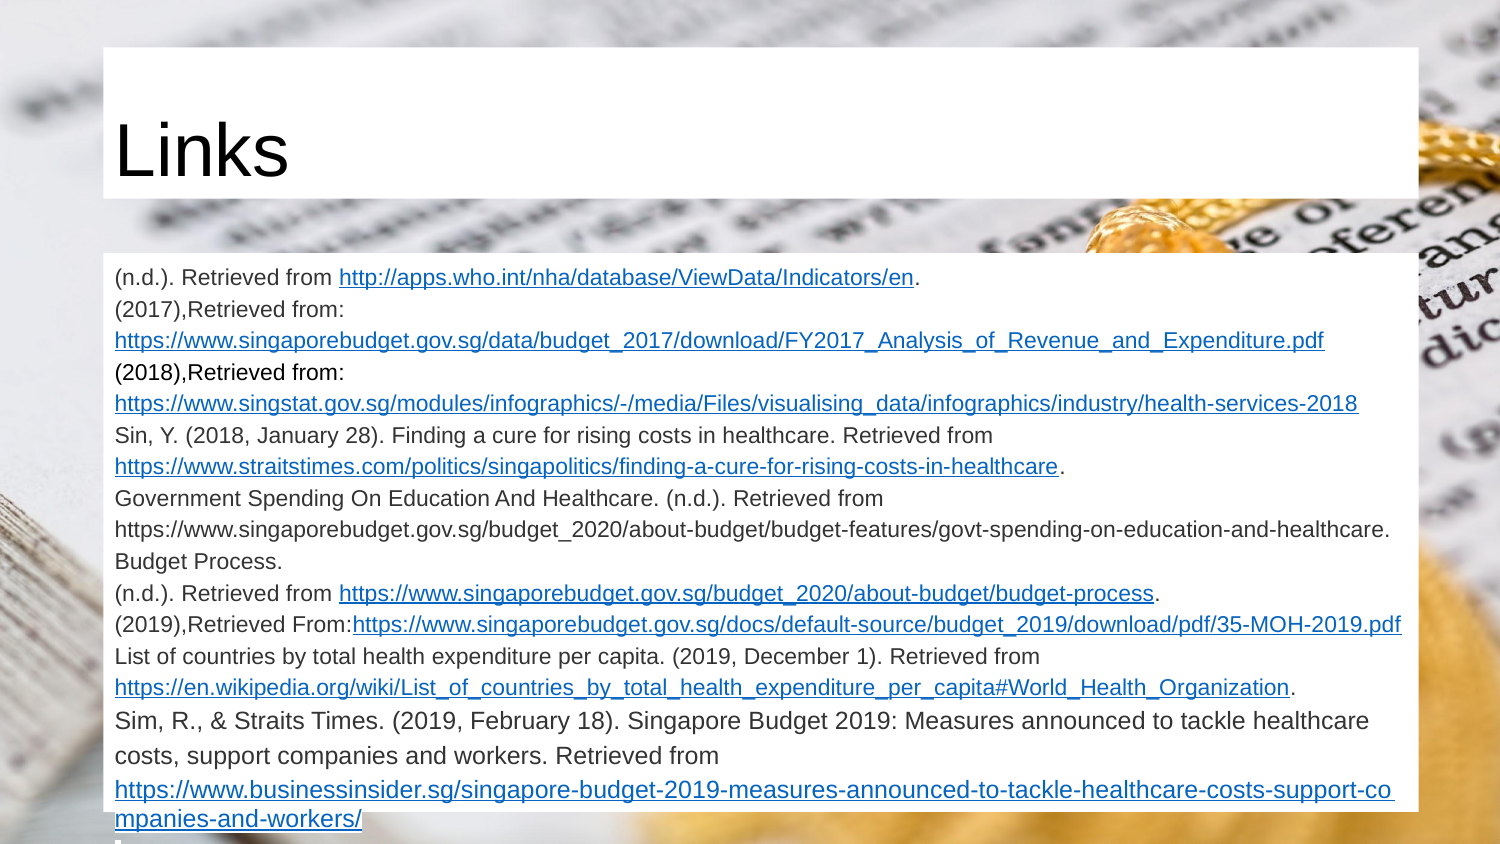

# Links
(n.d.). Retrieved from http://apps.who.int/nha/database/ViewData/Indicators/en.
(2017),Retrieved from:https://www.singaporebudget.gov.sg/data/budget_2017/download/FY2017_Analysis_of_Revenue_and_Expenditure.pdf
(2018),Retrieved from:
https://www.singstat.gov.sg/modules/infographics/-/media/Files/visualising_data/infographics/industry/health-services-2018
Sin, Y. (2018, January 28). Finding a cure for rising costs in healthcare. Retrieved from https://www.straitstimes.com/politics/singapolitics/finding-a-cure-for-rising-costs-in-healthcare.
Government Spending On Education And Healthcare. (n.d.). Retrieved from https://www.singaporebudget.gov.sg/budget_2020/about-budget/budget-features/govt-spending-on-education-and-healthcare.
Budget Process.
(n.d.). Retrieved from https://www.singaporebudget.gov.sg/budget_2020/about-budget/budget-process.
(2019),Retrieved From:https://www.singaporebudget.gov.sg/docs/default-source/budget_2019/download/pdf/35-MOH-2019.pdf
List of countries by total health expenditure per capita. (2019, December 1). Retrieved from https://en.wikipedia.org/wiki/List_of_countries_by_total_health_expenditure_per_capita#World_Health_Organization.
Sim, R., & Straits Times. (2019, February 18). Singapore Budget 2019: Measures announced to tackle healthcare costs, support companies and workers. Retrieved from https://www.businessinsider.sg/singapore-budget-2019-measures-announced-to-tackle-healthcare-costs-support-companies-and-workers/.